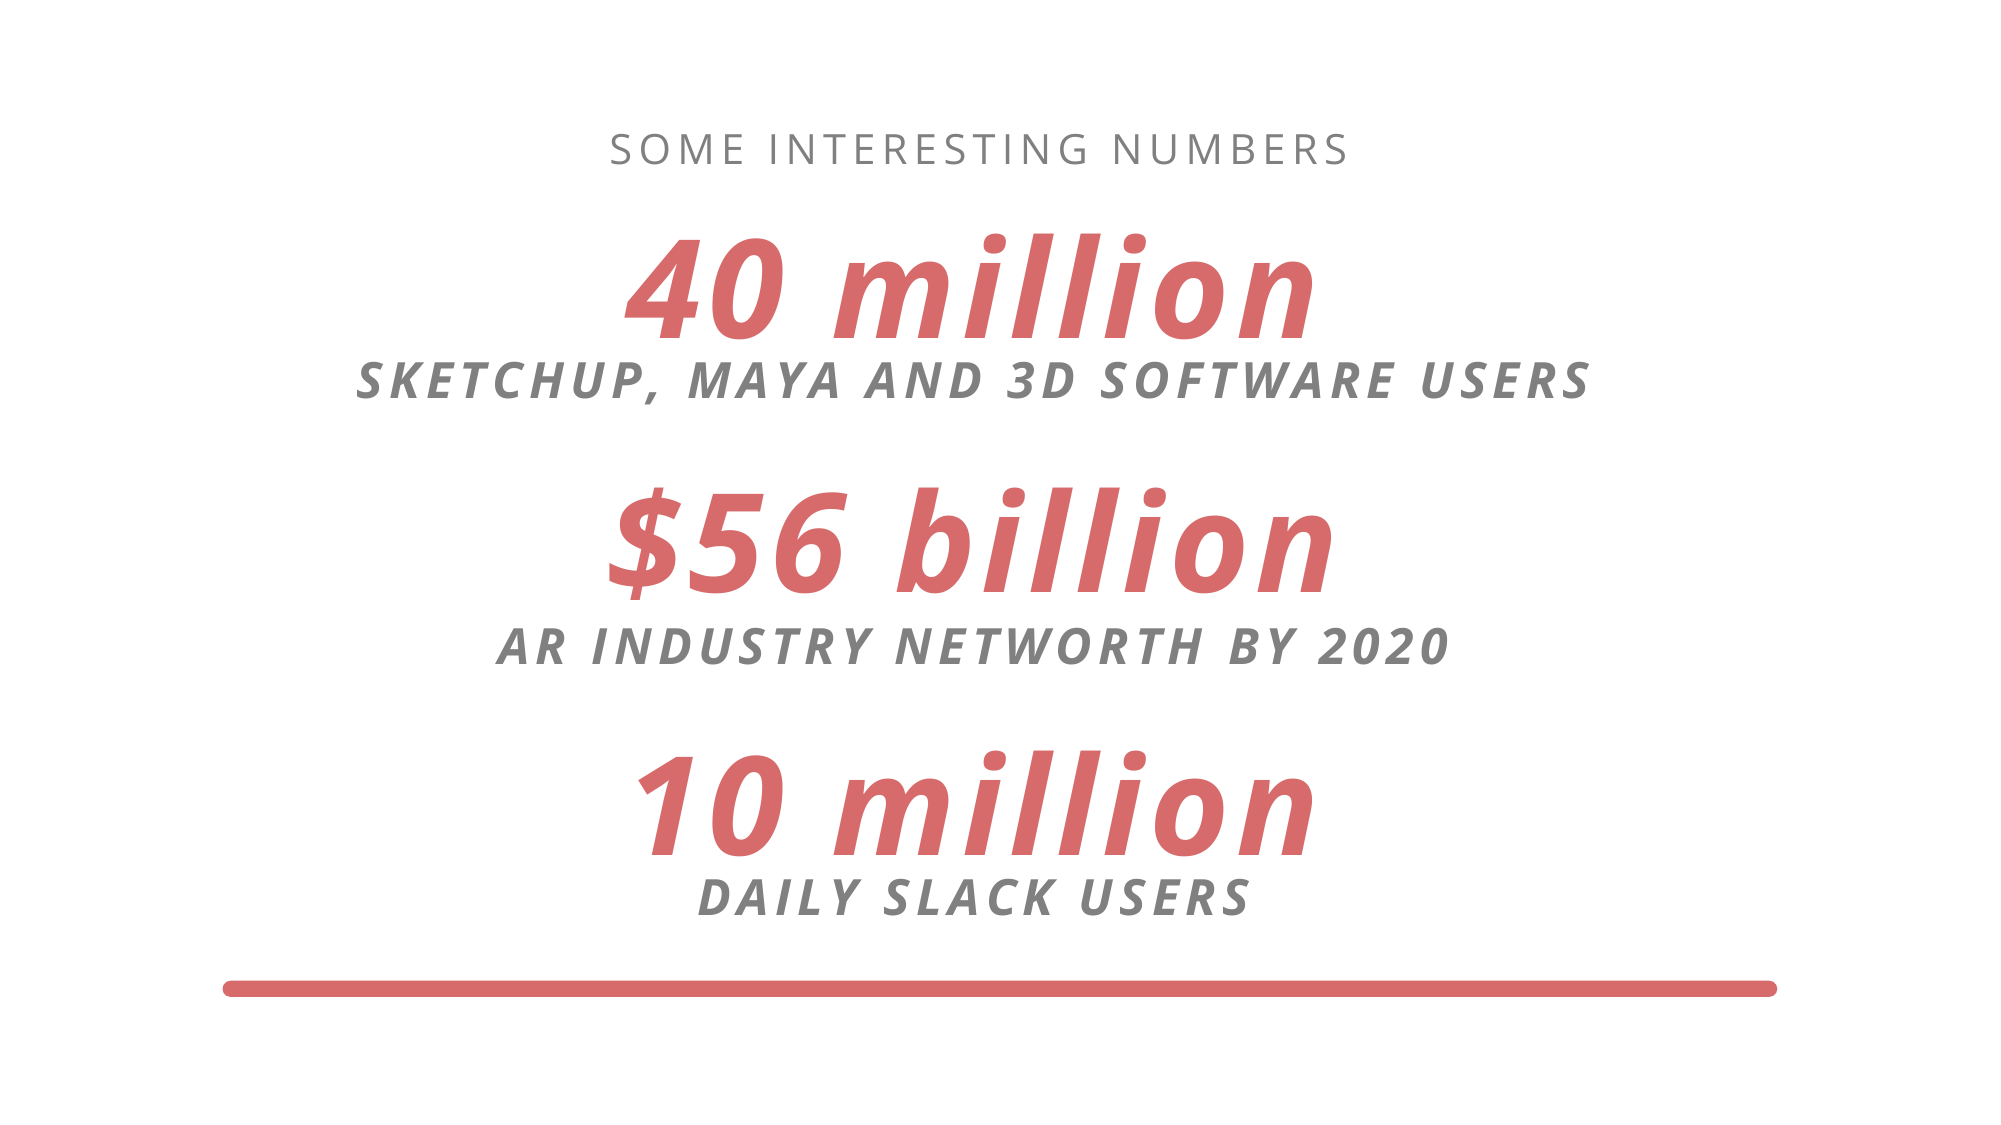

SOME INTERESTING NUMBERS
40 million
SKETCHUP, MAYA AND 3D SOFTWARE USERS
$56 billion
AR INDUSTRY NETWORTH BY 2020
10 million
DAILY SLACK USERS